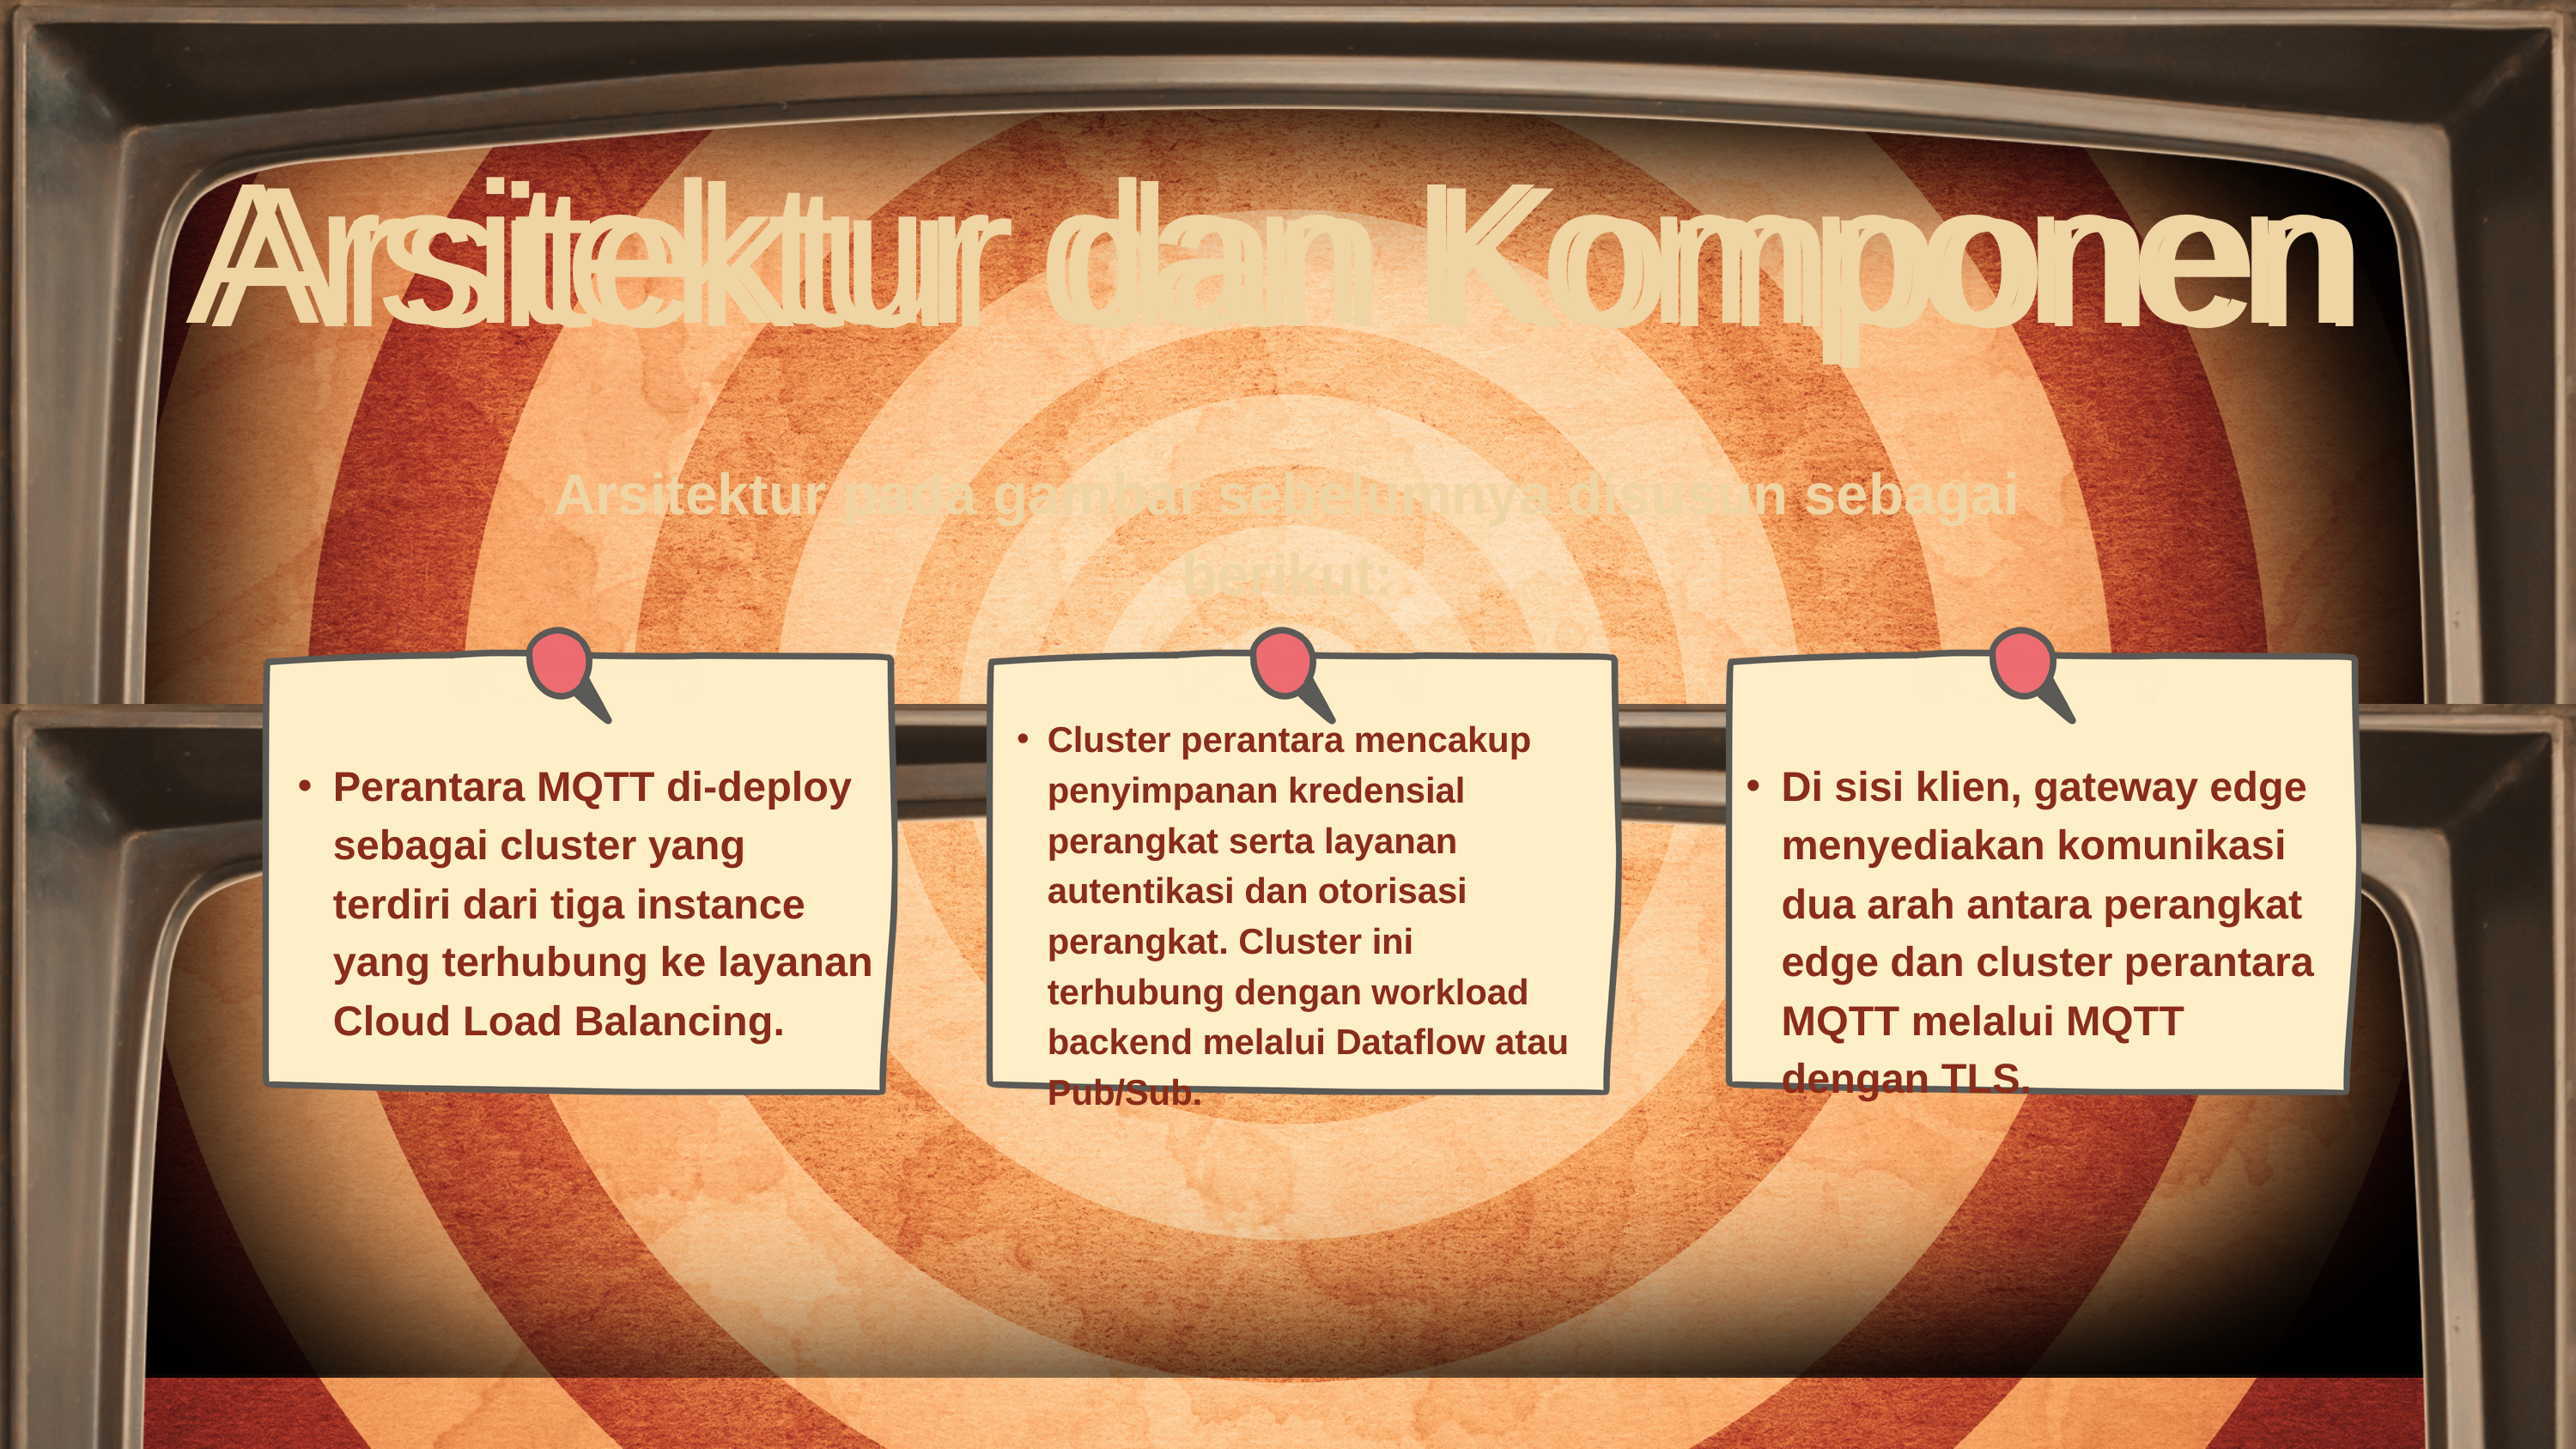

Arsitektur dan Komponen
Arsitektur dan Komponen

Arsitektur pada gambar sebelumnya disusun sebagai berikut:

Cluster perantara mencakup penyimpanan kredensial perangkat serta layanan autentikasi dan otorisasi perangkat. Cluster ini terhubung dengan workload backend melalui Dataflow atau Pub/Sub.

Perantara MQTT di-deploy sebagai cluster yang terdiri dari tiga instance yang terhubung ke layanan Cloud Load Balancing.

Di sisi klien, gateway edge menyediakan komunikasi dua arah antara perangkat edge dan cluster perantara MQTT melalui MQTT dengan TLS.